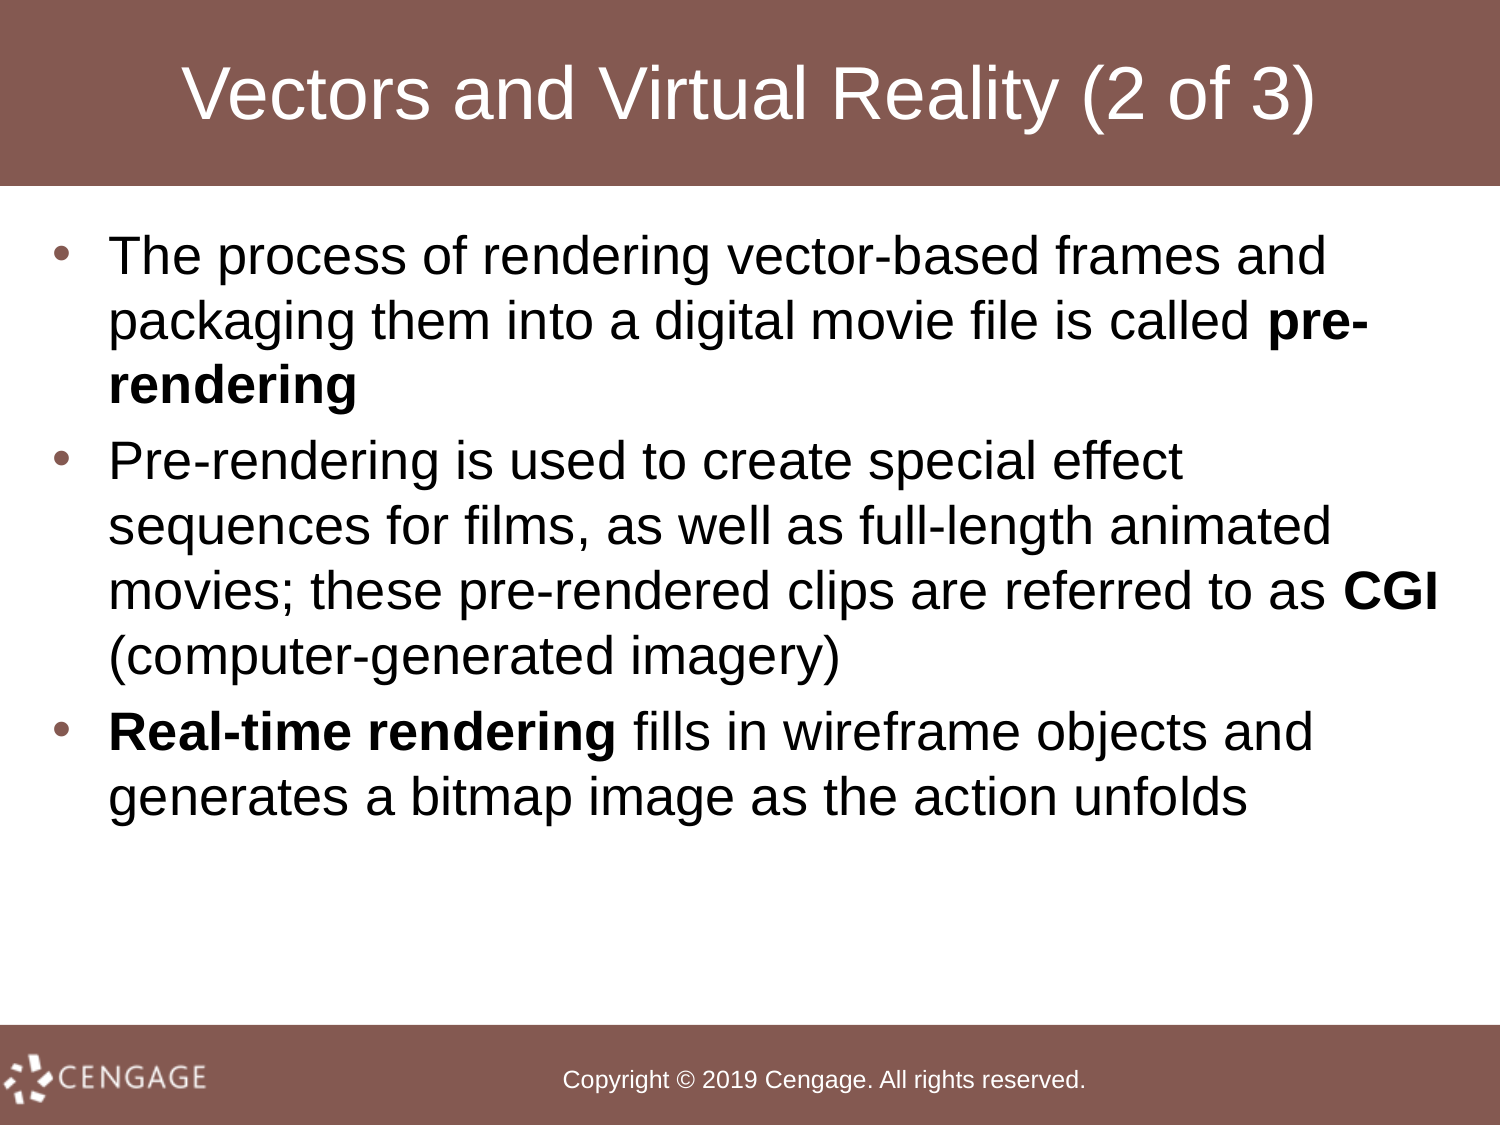

# Vectors and Virtual Reality (2 of 3)
The process of rendering vector-based frames and packaging them into a digital movie file is called pre-rendering
Pre-rendering is used to create special effect sequences for films, as well as full-length animated movies; these pre-rendered clips are referred to as CGI (computer-generated imagery)
Real-time rendering fills in wireframe objects and generates a bitmap image as the action unfolds